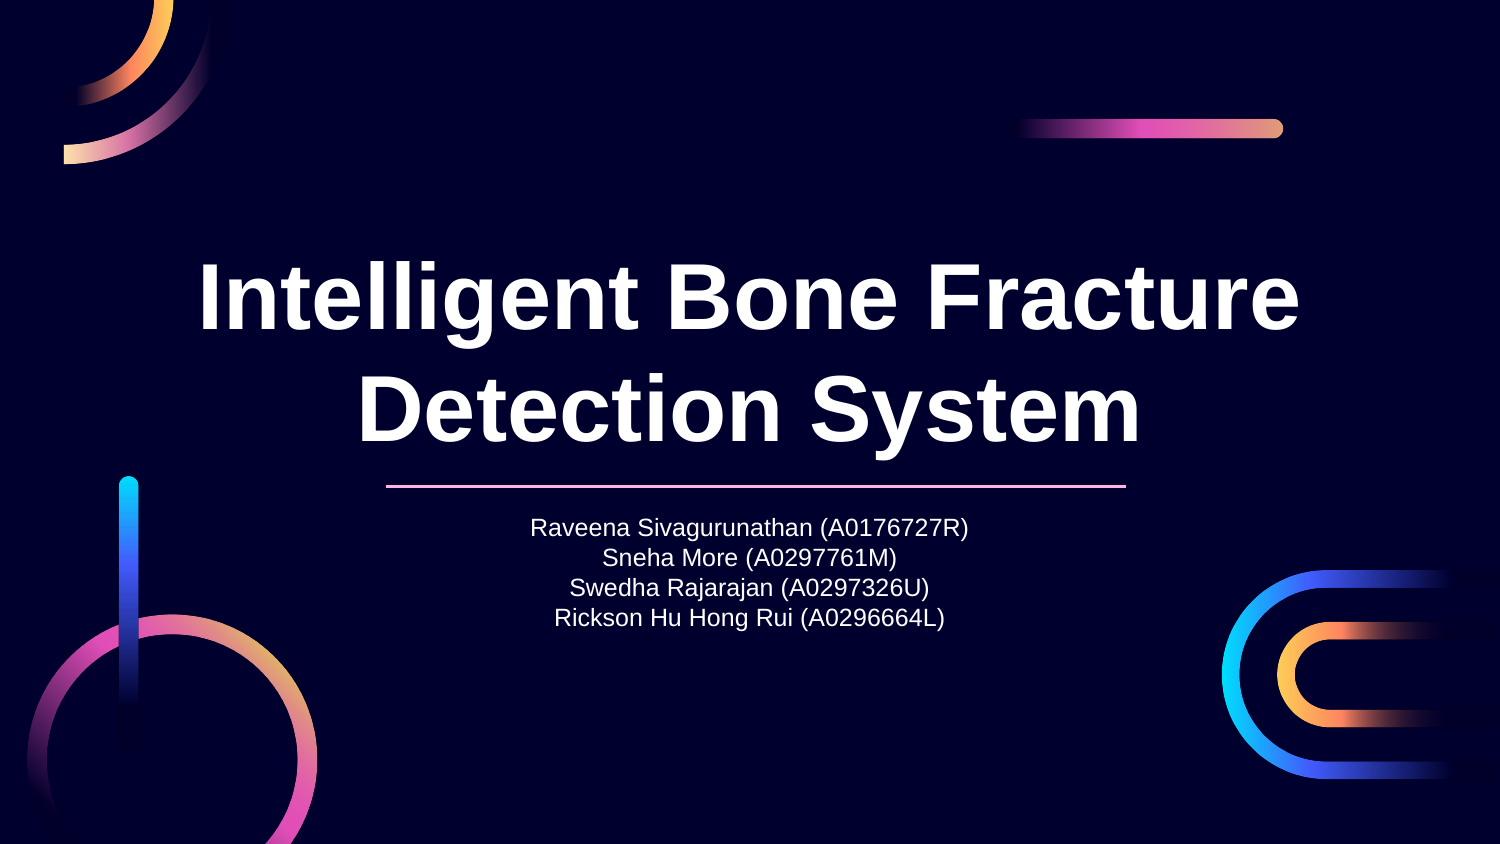

# Intelligent Bone Fracture Detection System
Raveena Sivagurunathan (A0176727R)
Sneha More (A0297761M)
Swedha Rajarajan (A0297326U)
Rickson Hu Hong Rui (A0296664L)